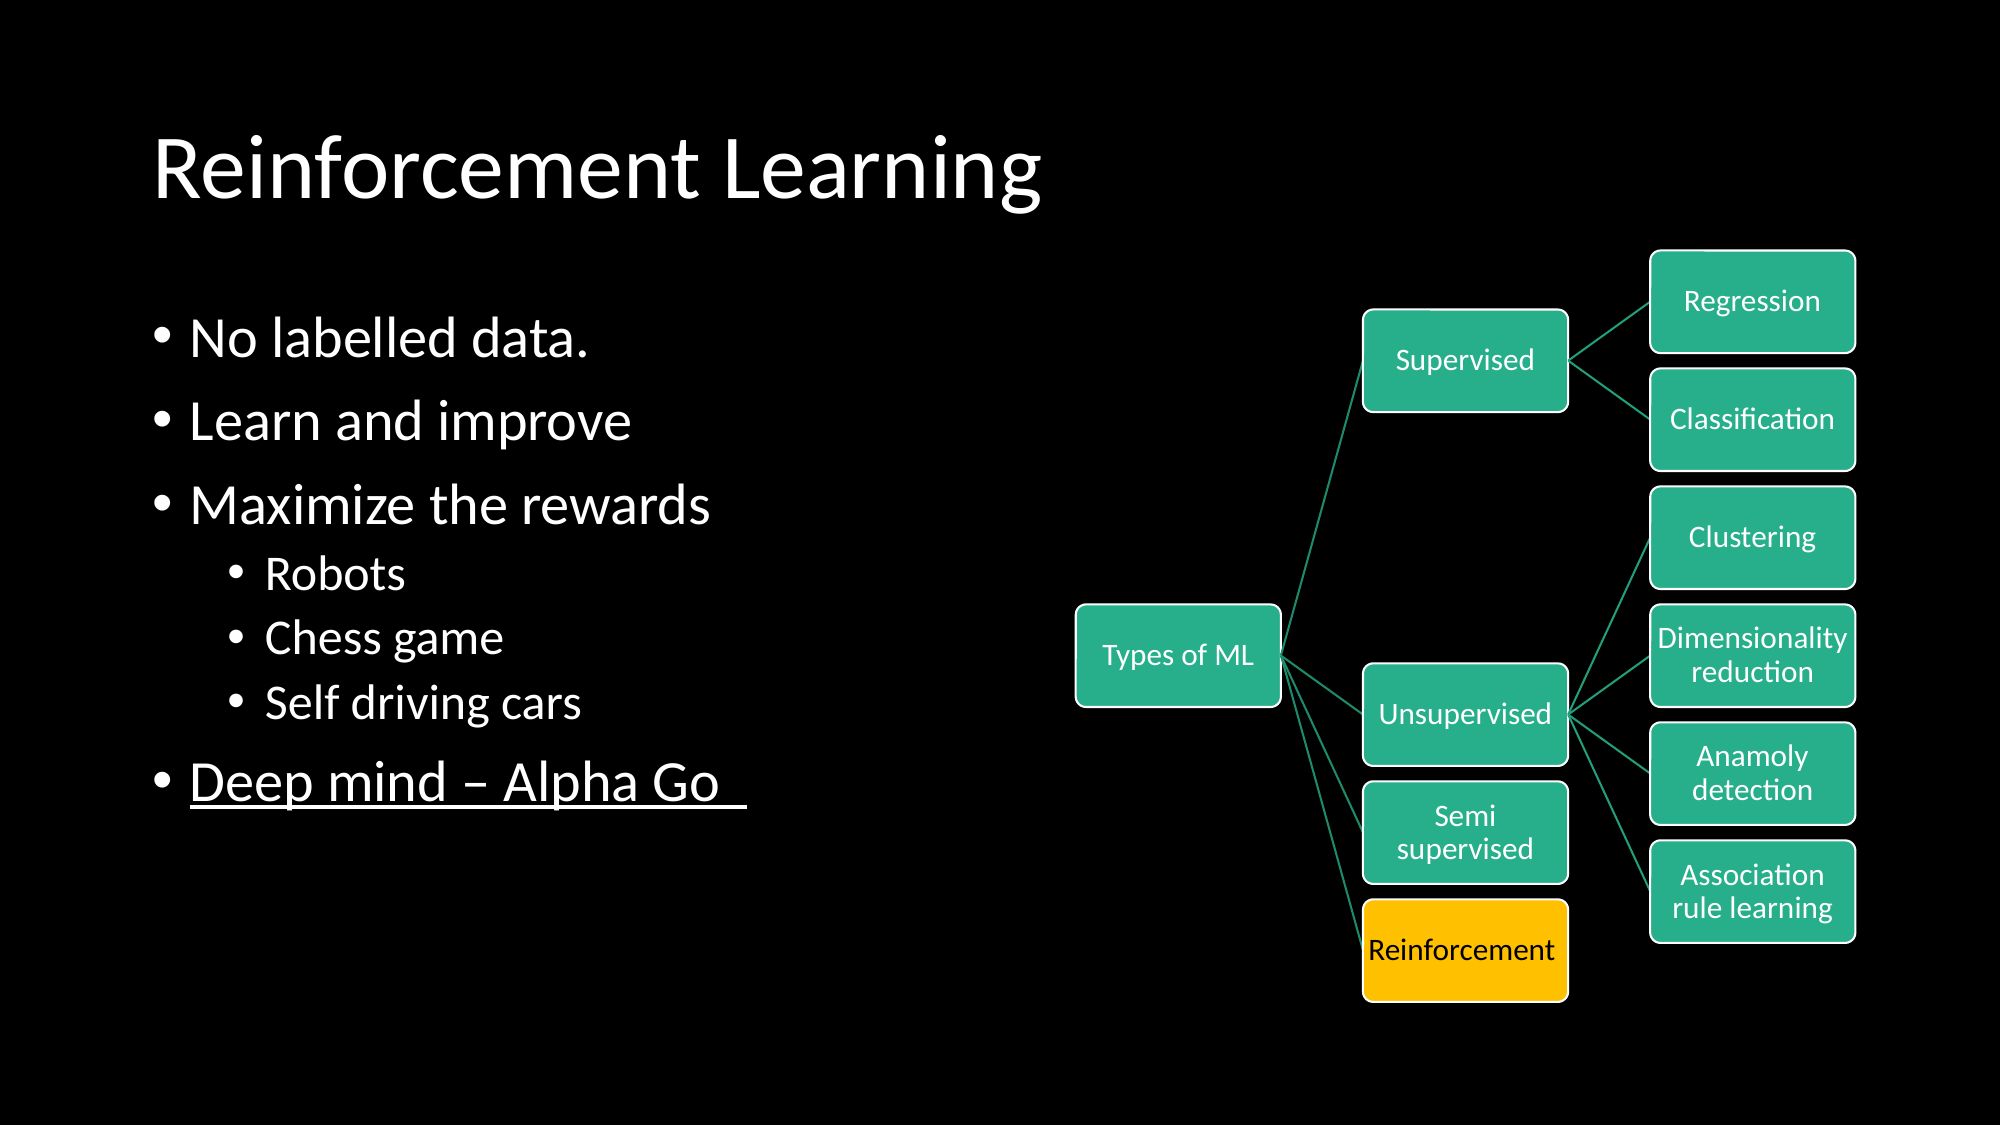

# Reinforcement Learning

Regression

Supervised

Classification

Clustering

Types of ML
Dimensionality reduction

Unsupervised

Anamoly detection

Semi supervised

Association rule learning

Reinforcement
No labelled data.
Learn and improve
Maximize the rewards
Robots
Chess game
Self driving cars
Deep mind – Alpha Go